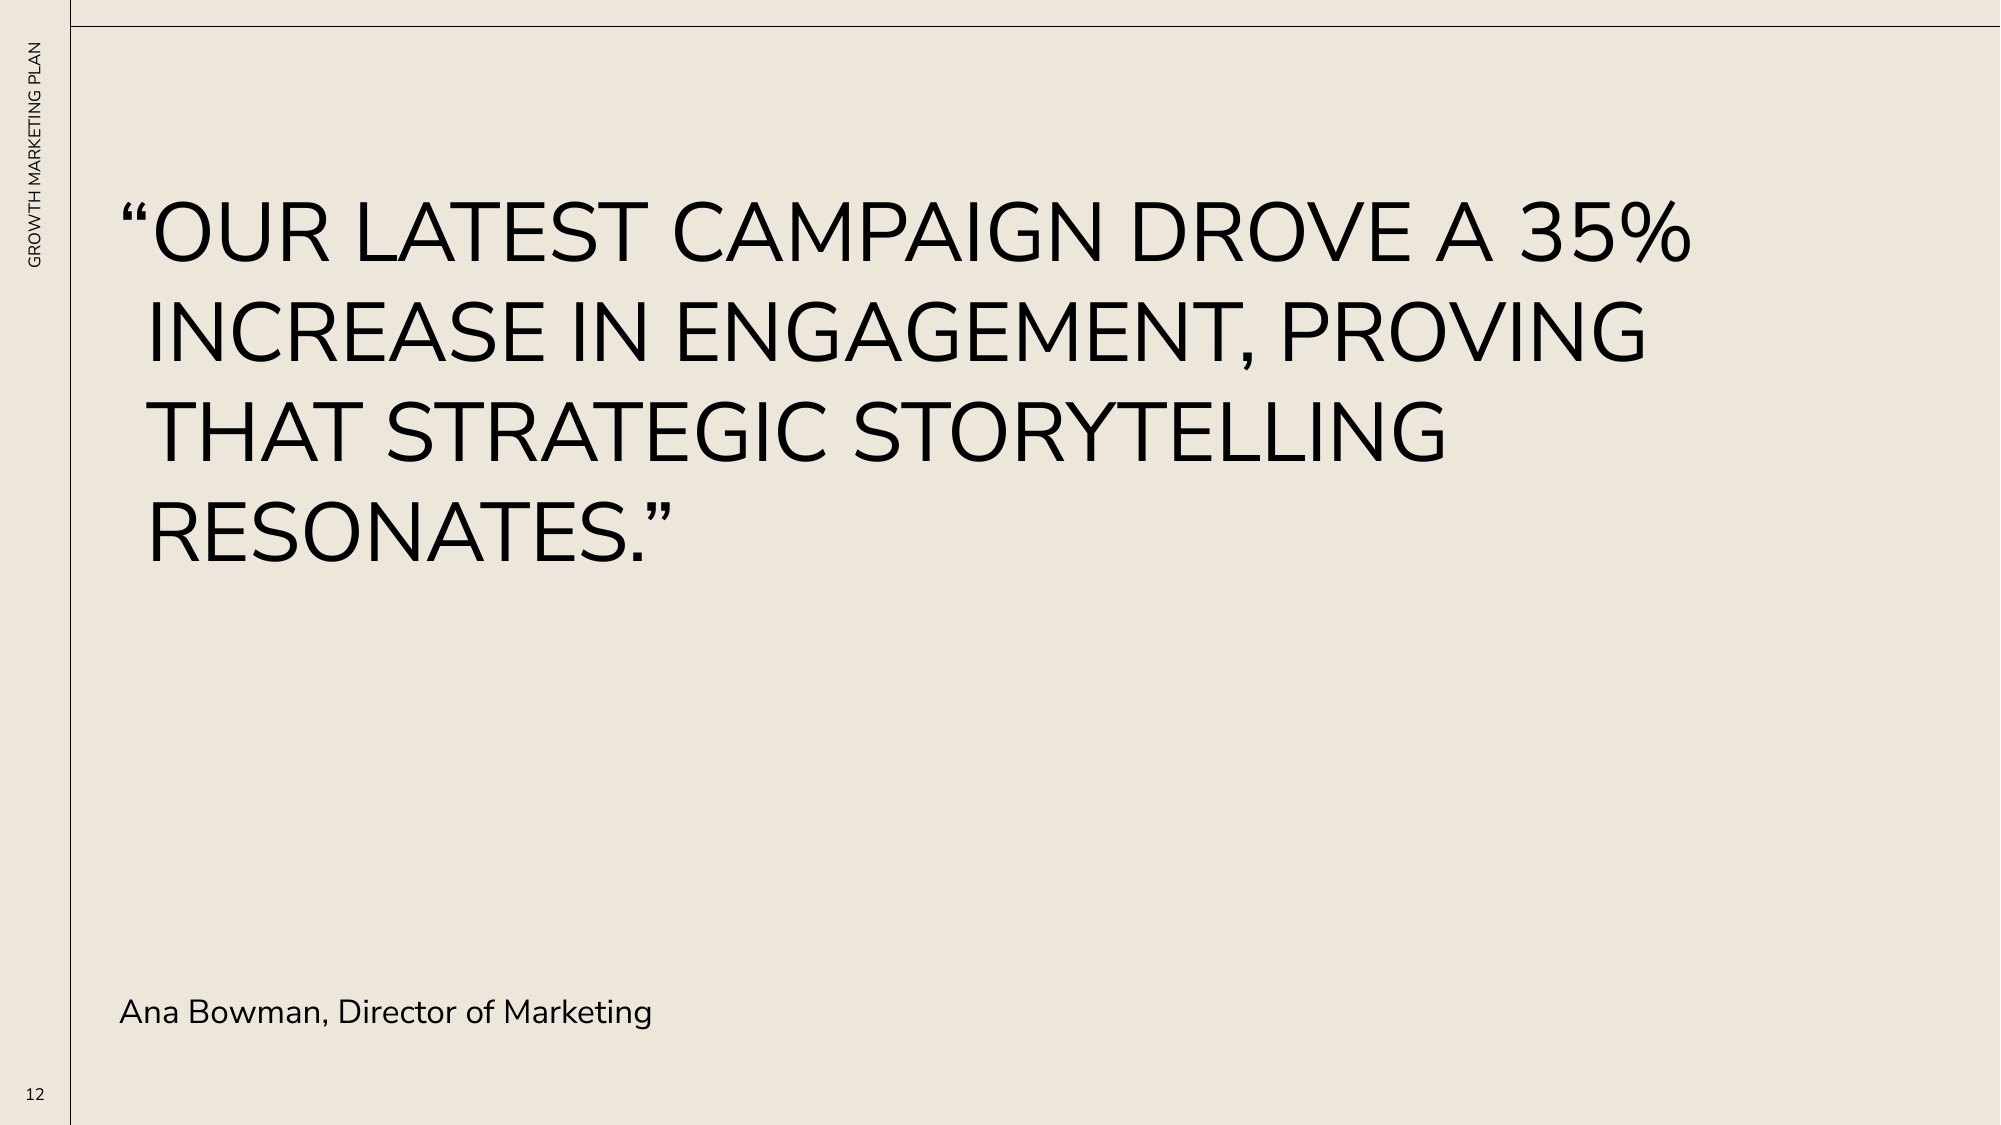

“OUR LATEST CAMPAIGN DROVE A 35% INCREASE IN ENGAGEMENT, PROVING THAT STRATEGIC STORYTELLING RESONATES.”
GROWTH MARKETING PLAN
# Ana Bowman, Director of Marketing
12